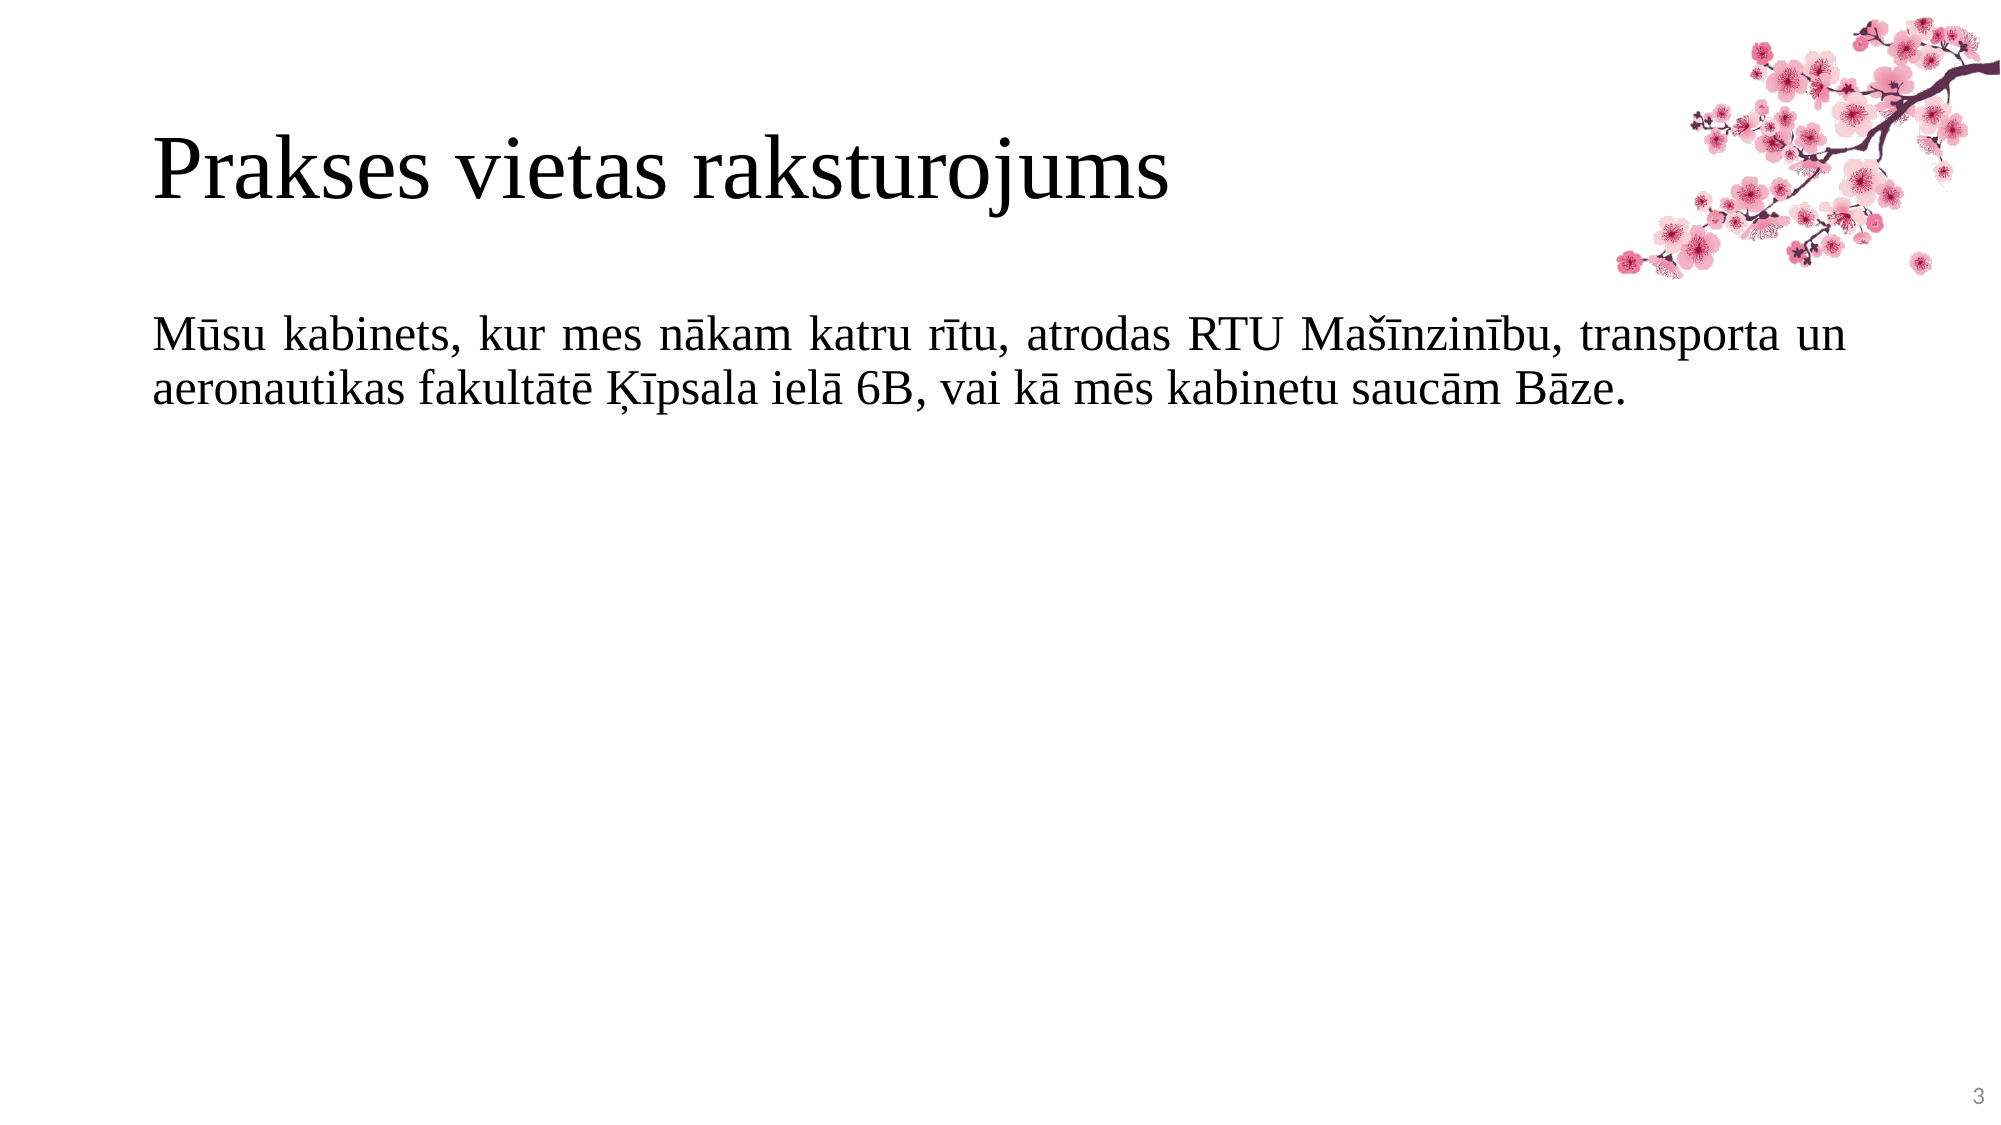

# Prakses vietas raksturojums
Mūsu kabinets, kur mes nākam katru rītu, atrodas RTU Mašīnzinību, transporta un aeronautikas fakultātē Ķīpsala ielā 6B, vai kā mēs kabinetu saucām Bāze.
3